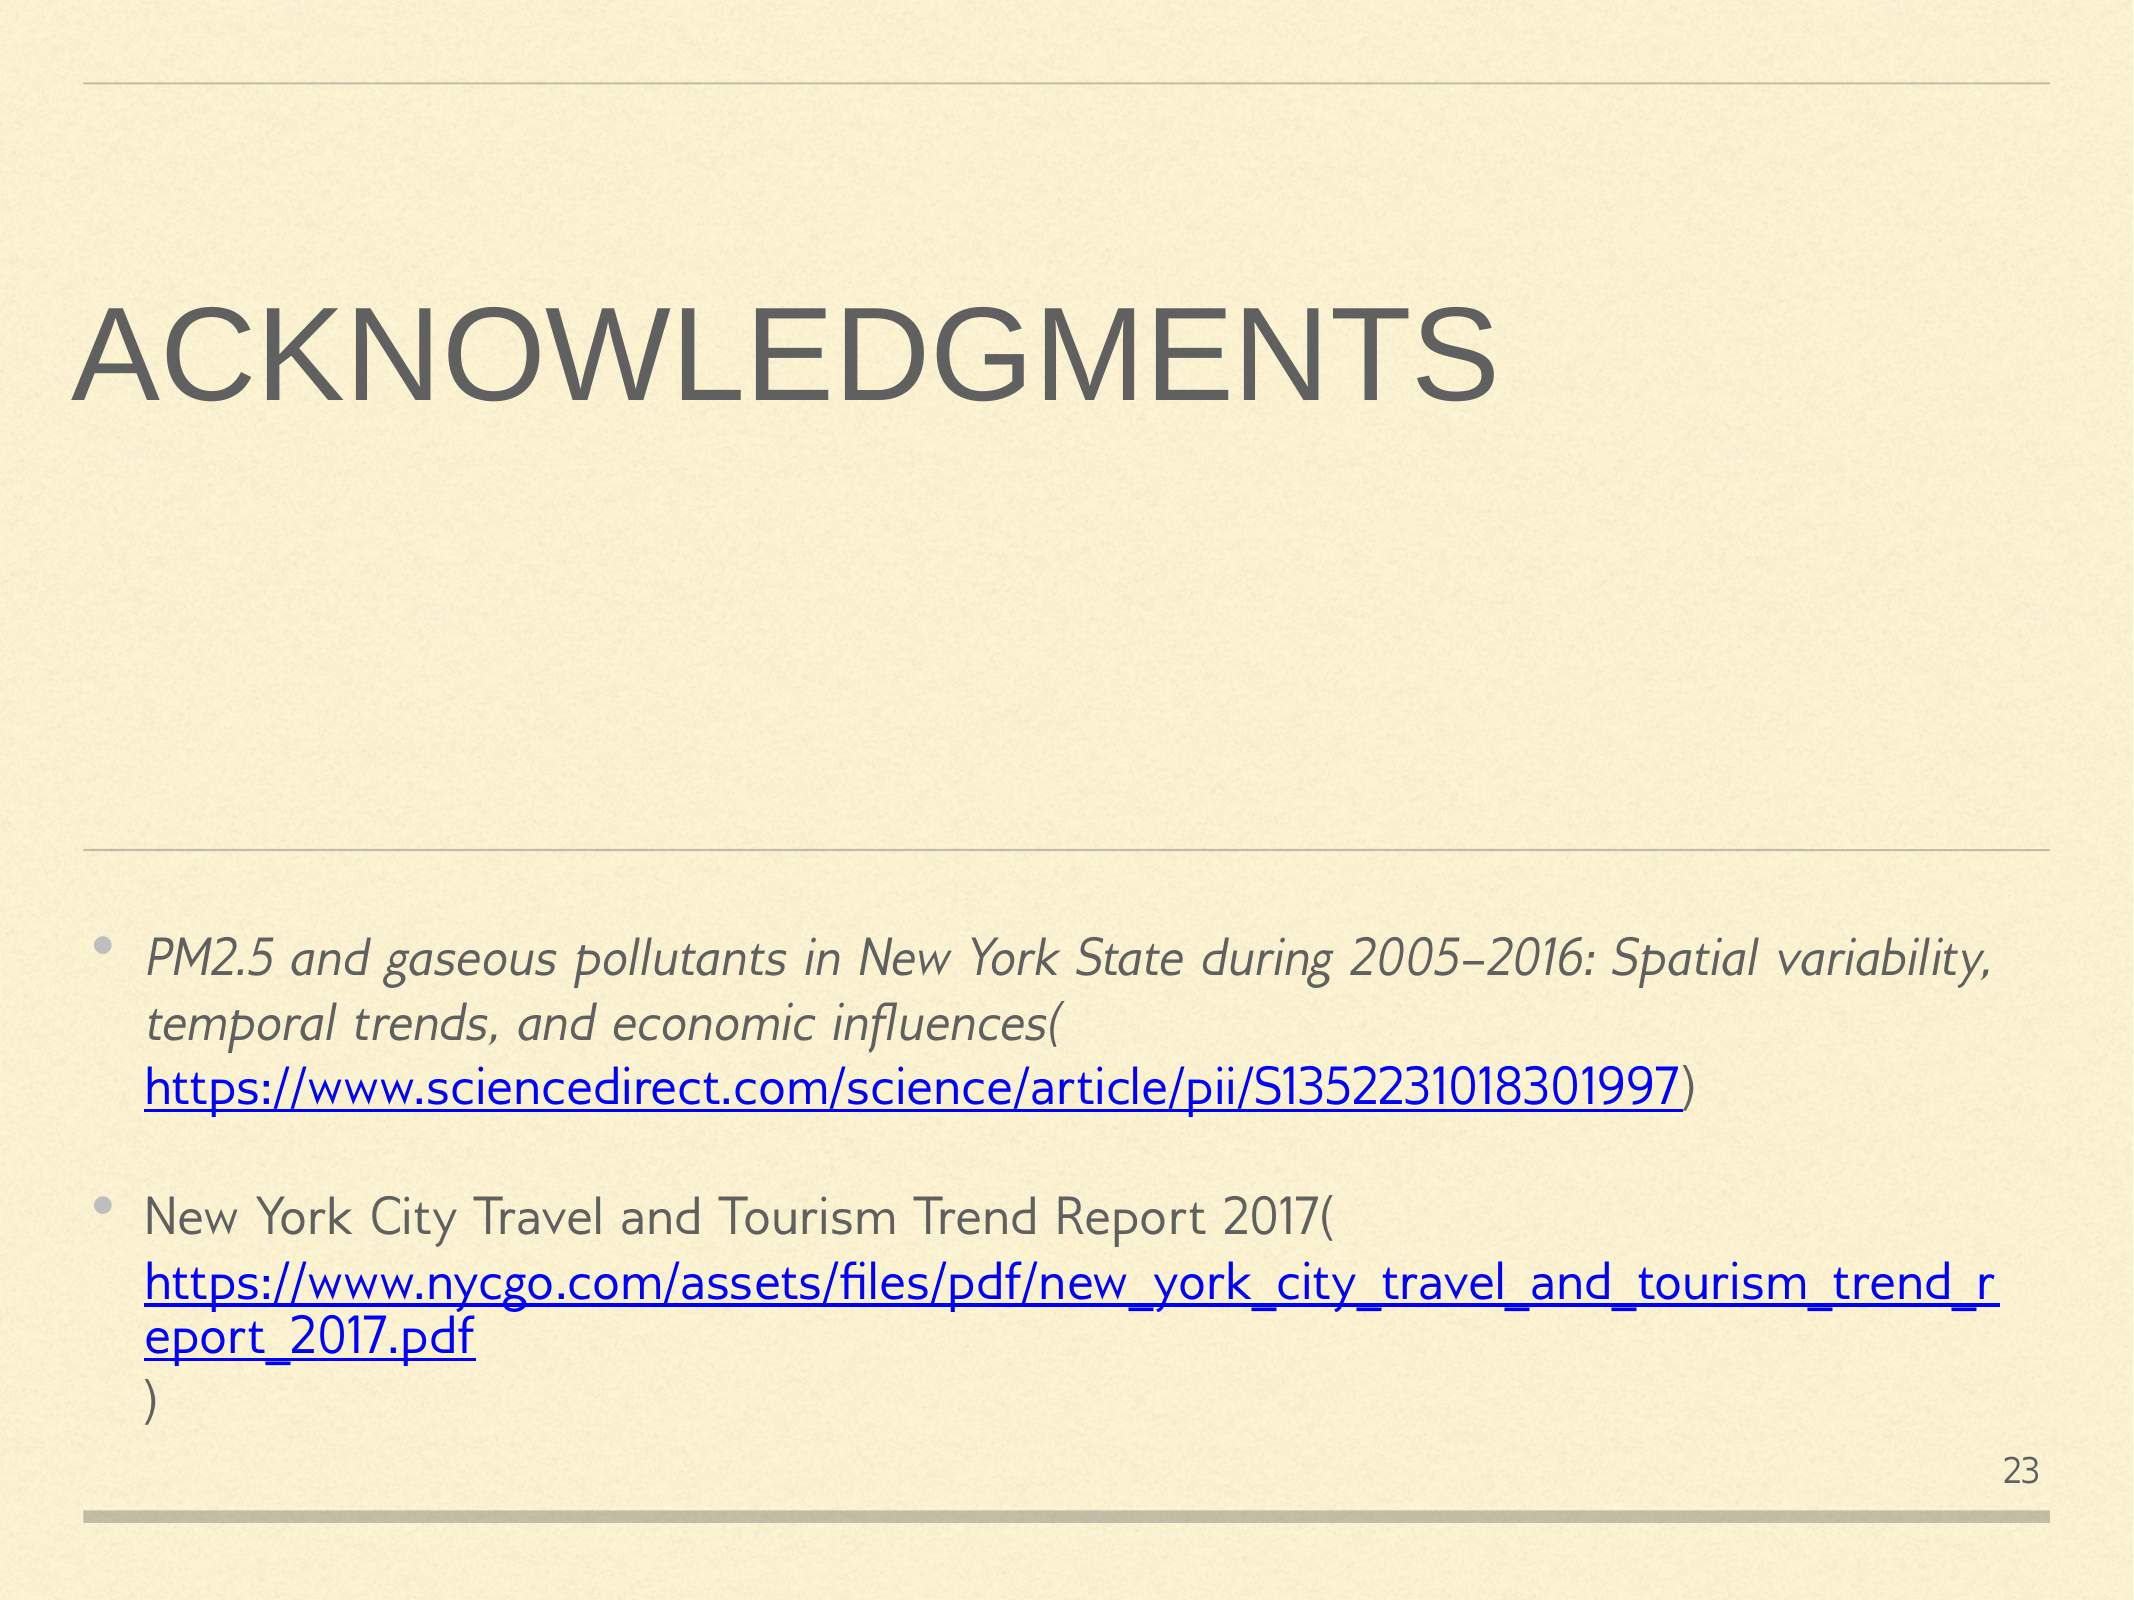

# Acknowledgments
PM2.5 and gaseous pollutants in New York State during 2005–2016: Spatial variability, temporal trends, and economic influences( https://www.sciencedirect.com/science/article/pii/S1352231018301997)

New York City Travel and Tourism Trend Report 2017(https://www.nycgo.com/assets/files/pdf/new_york_city_travel_and_tourism_trend_report_2017.pdf)
23